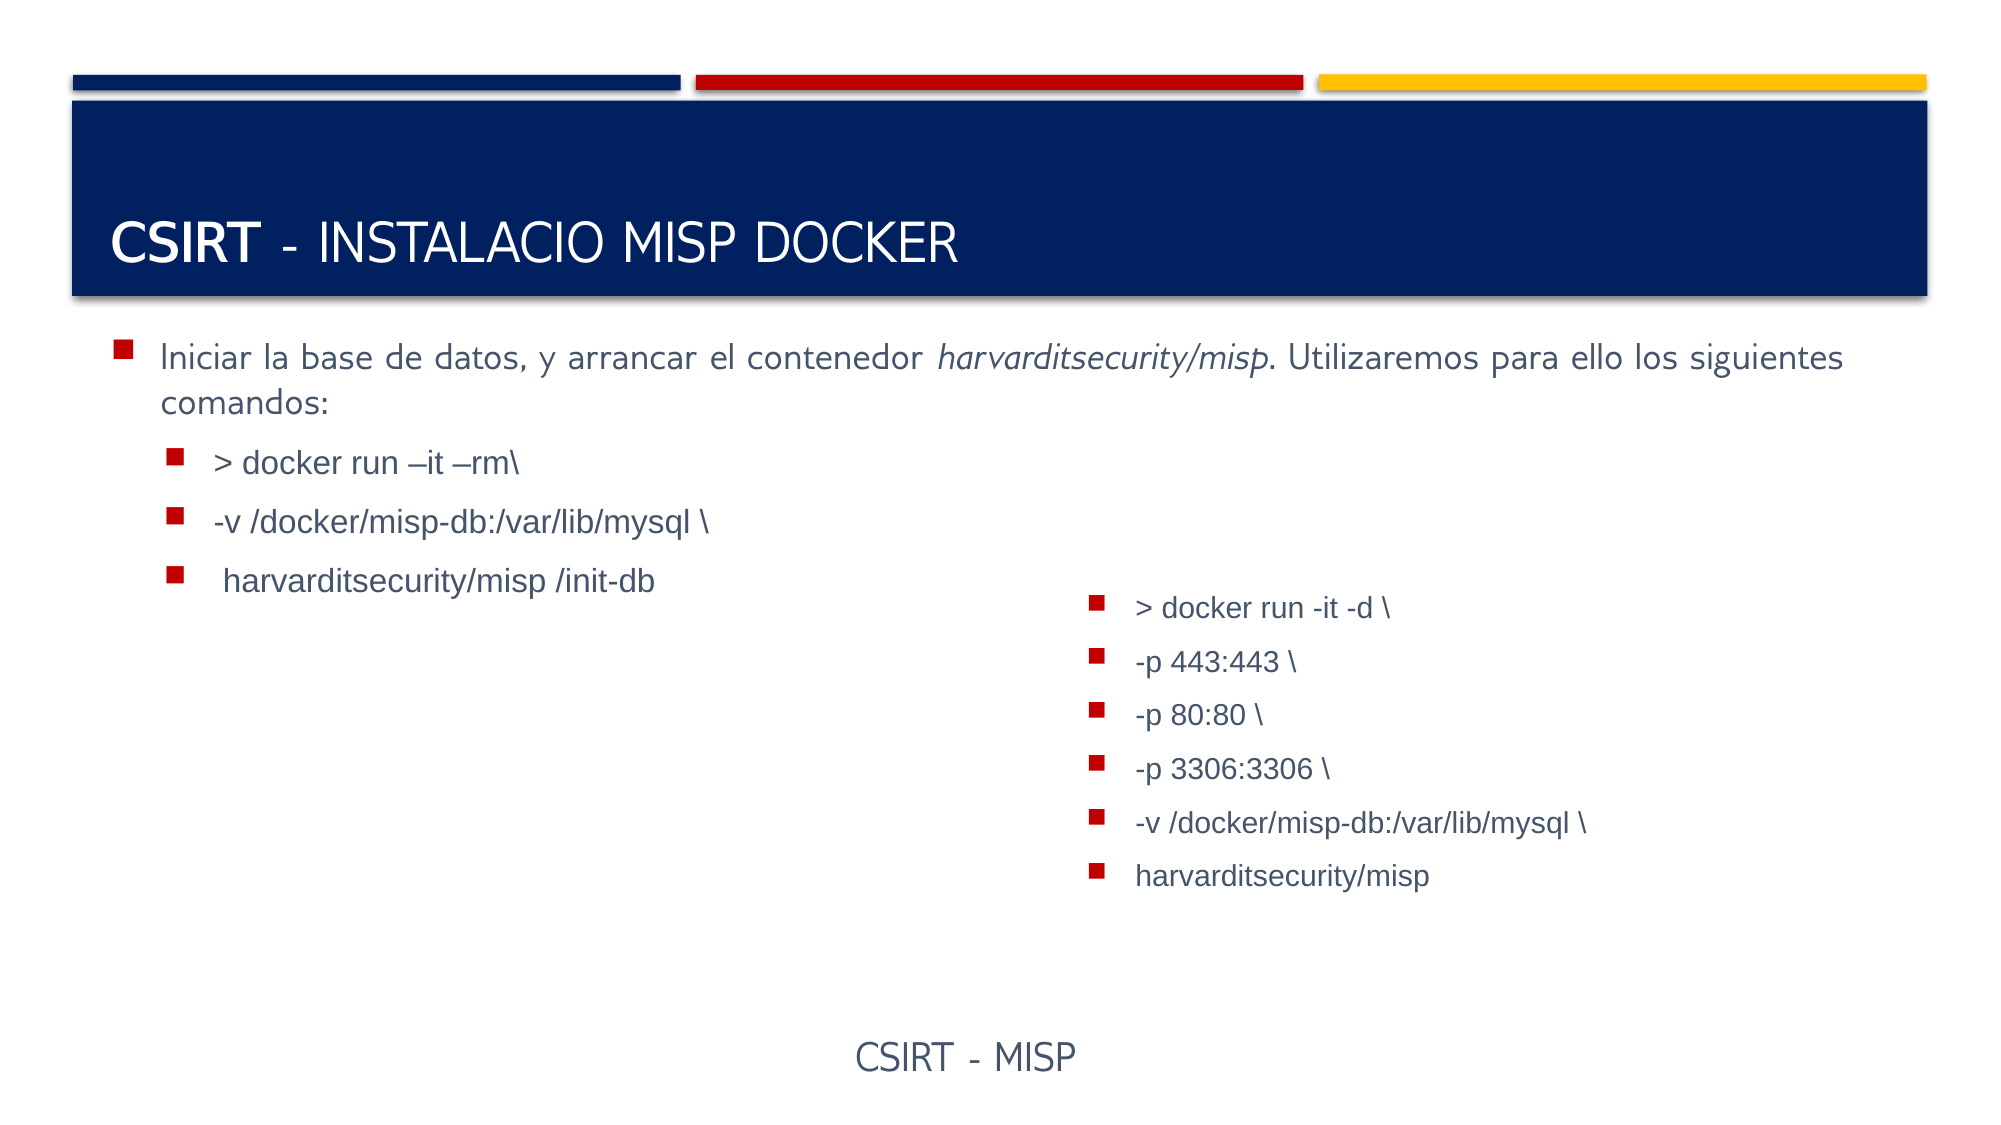

# CSIRT - Instalacio MISP Docker
Iniciar la base de datos, y arrancar el contenedor harvarditsecurity/misp. Utilizaremos para ello los siguientes comandos:
> docker run –it –rm\
-v /docker/misp-db:/var/lib/mysql \
 harvarditsecurity/misp /init-db

> docker run -it -d \
-p 443:443 \
-p 80:80 \
-p 3306:3306 \
-v /docker/misp-db:/var/lib/mysql \
harvarditsecurity/misp
CSIRT - MISP